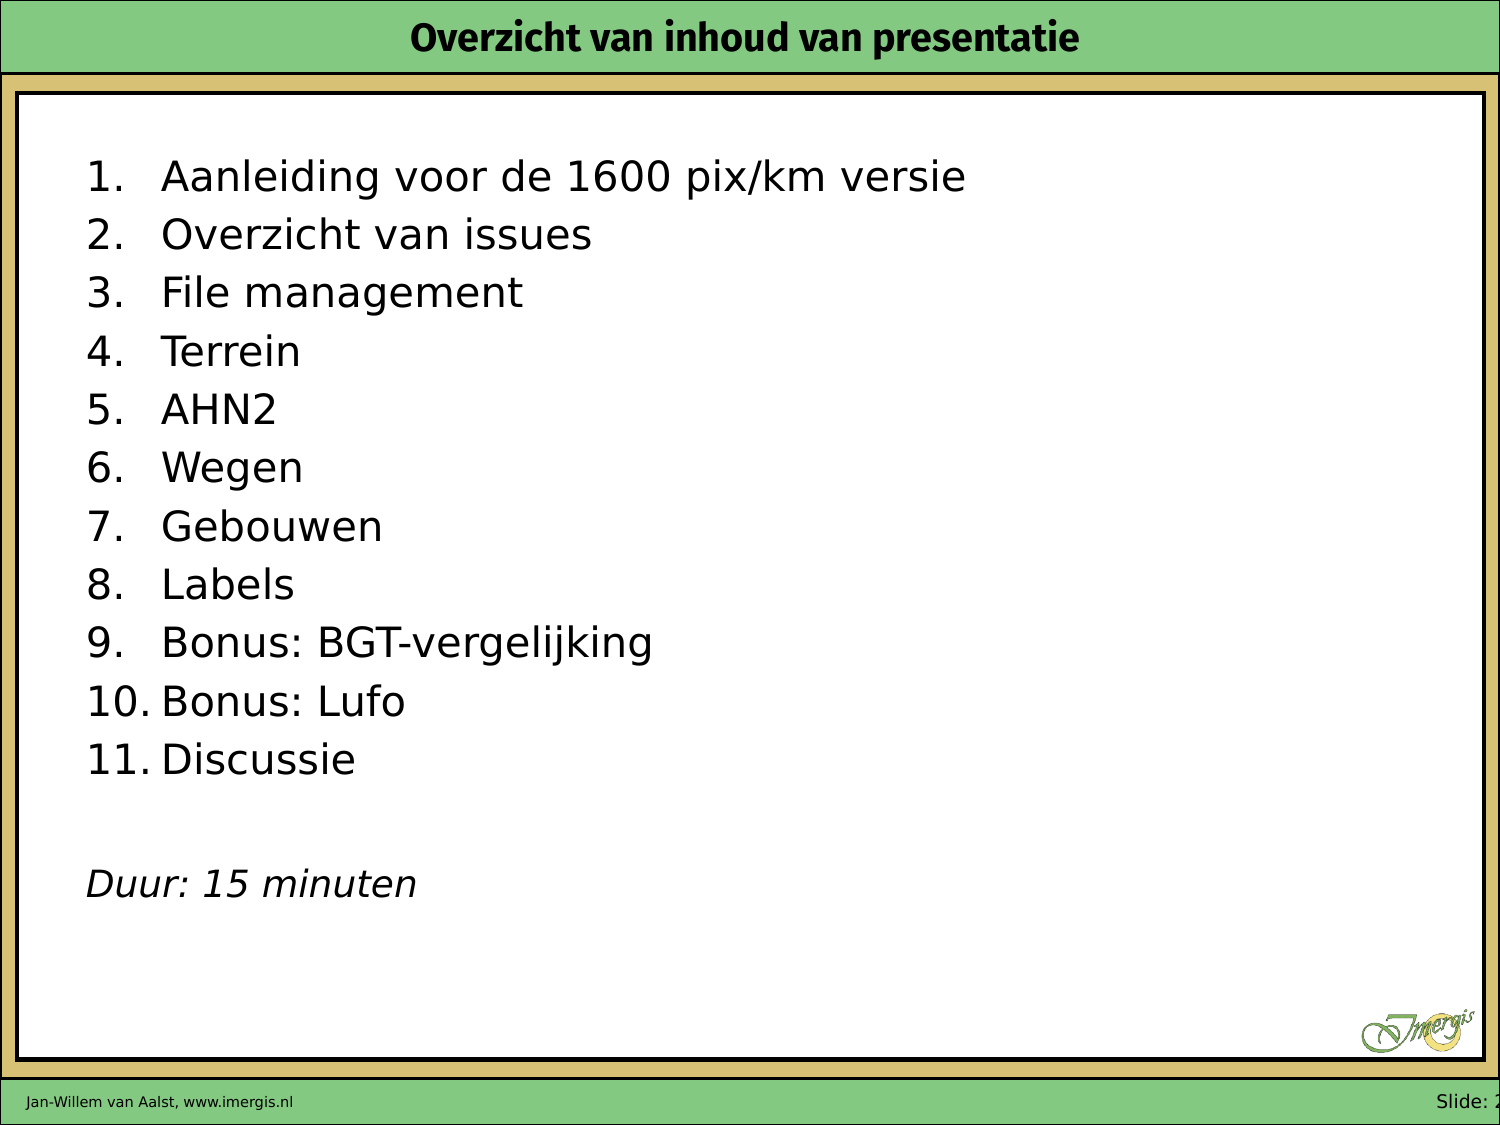

Overzicht van inhoud van presentatie
Aanleiding voor de 1600 pix/km versie
Overzicht van issues
File management
Terrein
AHN2
Wegen
Gebouwen
Labels
Bonus: BGT-vergelijking
Bonus: Lufo
Discussie

Duur: 15 minuten